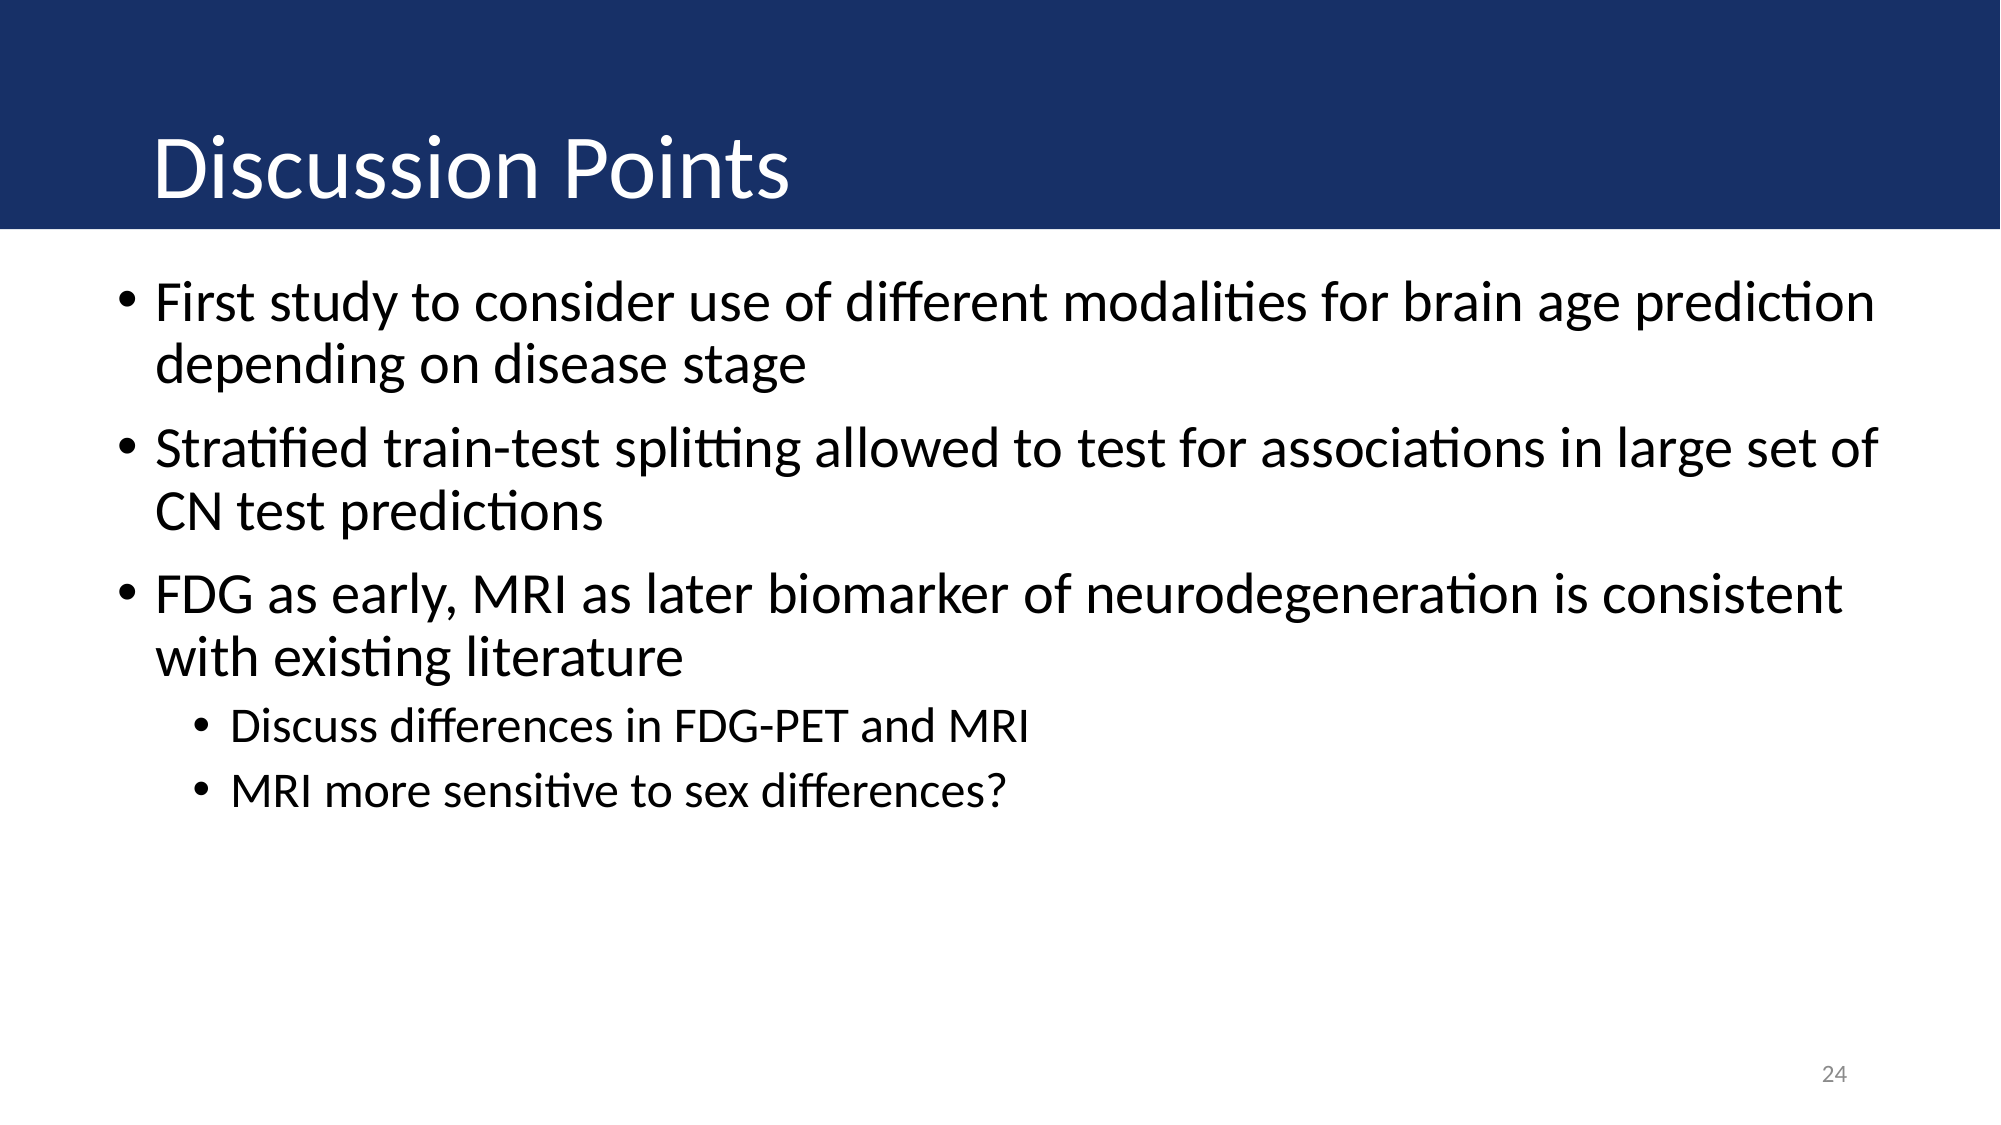

# Discussion Points
First study to consider use of different modalities for brain age prediction depending on disease stage
Stratified train-test splitting allowed to test for associations in large set of CN test predictions
FDG as early, MRI as later biomarker of neurodegeneration is consistent with existing literature
Discuss differences in FDG-PET and MRI
MRI more sensitive to sex differences?
24